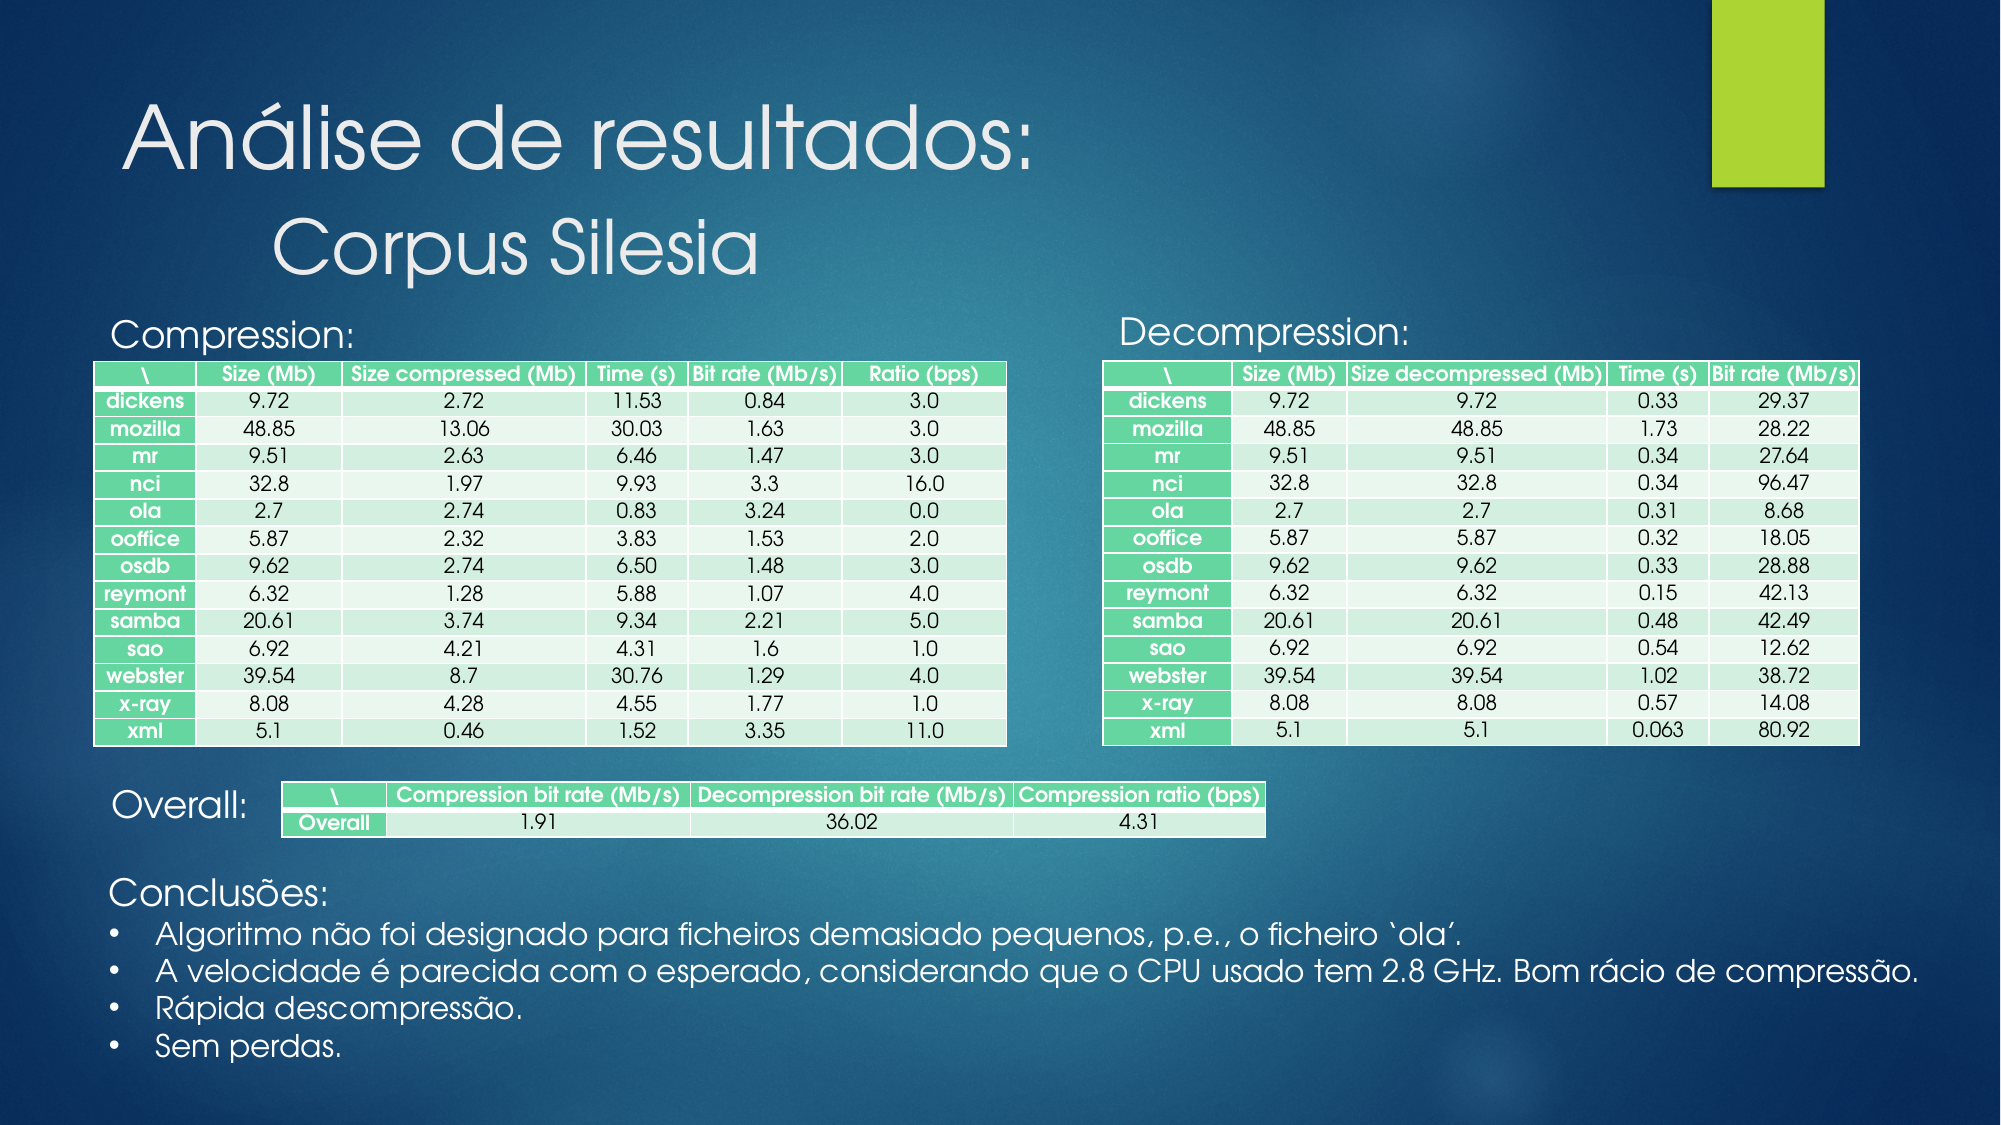

# Análise de resultados: Corpus Silesia
Decompression:
Compression:
| \ | Size (Mb) | Size decompressed (Mb) | Time (s) | Bit rate (Mb/s) |
| --- | --- | --- | --- | --- |
| dickens | 9.72 | 9.72 | 0.33 | 29.37 |
| mozilla | 48.85 | 48.85 | 1.73 | 28.22 |
| mr | 9.51 | 9.51 | 0.34 | 27.64 |
| nci | 32.8 | 32.8 | 0.34 | 96.47 |
| ola | 2.7 | 2.7 | 0.31 | 8.68 |
| ooffice | 5.87 | 5.87 | 0.32 | 18.05 |
| osdb | 9.62 | 9.62 | 0.33 | 28.88 |
| reymont | 6.32 | 6.32 | 0.15 | 42.13 |
| samba | 20.61 | 20.61 | 0.48 | 42.49 |
| sao | 6.92 | 6.92 | 0.54 | 12.62 |
| webster | 39.54 | 39.54 | 1.02 | 38.72 |
| x-ray | 8.08 | 8.08 | 0.57 | 14.08 |
| xml | 5.1 | 5.1 | 0.063 | 80.92 |
| \ | Size (Mb) | Size compressed (Mb) | Time (s) | Bit rate (Mb/s) | Ratio (bps) |
| --- | --- | --- | --- | --- | --- |
| dickens | 9.72 | 2.72 | 11.53 | 0.84 | 3.0 |
| mozilla | 48.85 | 13.06 | 30.03 | 1.63 | 3.0 |
| mr | 9.51 | 2.63 | 6.46 | 1.47 | 3.0 |
| nci | 32.8 | 1.97 | 9.93 | 3.3 | 16.0 |
| ola | 2.7 | 2.74 | 0.83 | 3.24 | 0.0 |
| ooffice | 5.87 | 2.32 | 3.83 | 1.53 | 2.0 |
| osdb | 9.62 | 2.74 | 6.50 | 1.48 | 3.0 |
| reymont | 6.32 | 1.28 | 5.88 | 1.07 | 4.0 |
| samba | 20.61 | 3.74 | 9.34 | 2.21 | 5.0 |
| sao | 6.92 | 4.21 | 4.31 | 1.6 | 1.0 |
| webster | 39.54 | 8.7 | 30.76 | 1.29 | 4.0 |
| x-ray | 8.08 | 4.28 | 4.55 | 1.77 | 1.0 |
| xml | 5.1 | 0.46 | 1.52 | 3.35 | 11.0 |
Overall:
| \ | Compression bit rate (Mb/s) | Decompression bit rate (Mb/s) | Compression ratio (bps) |
| --- | --- | --- | --- |
| Overall | 1.91 | 36.02 | 4.31 |
Conclusões:
Algoritmo não foi designado para ficheiros demasiado pequenos, p.e., o ficheiro ‘ola’.
A velocidade é parecida com o esperado, considerando que o CPU usado tem 2.8 GHz. Bom rácio de compressão.
Rápida descompressão.
Sem perdas.